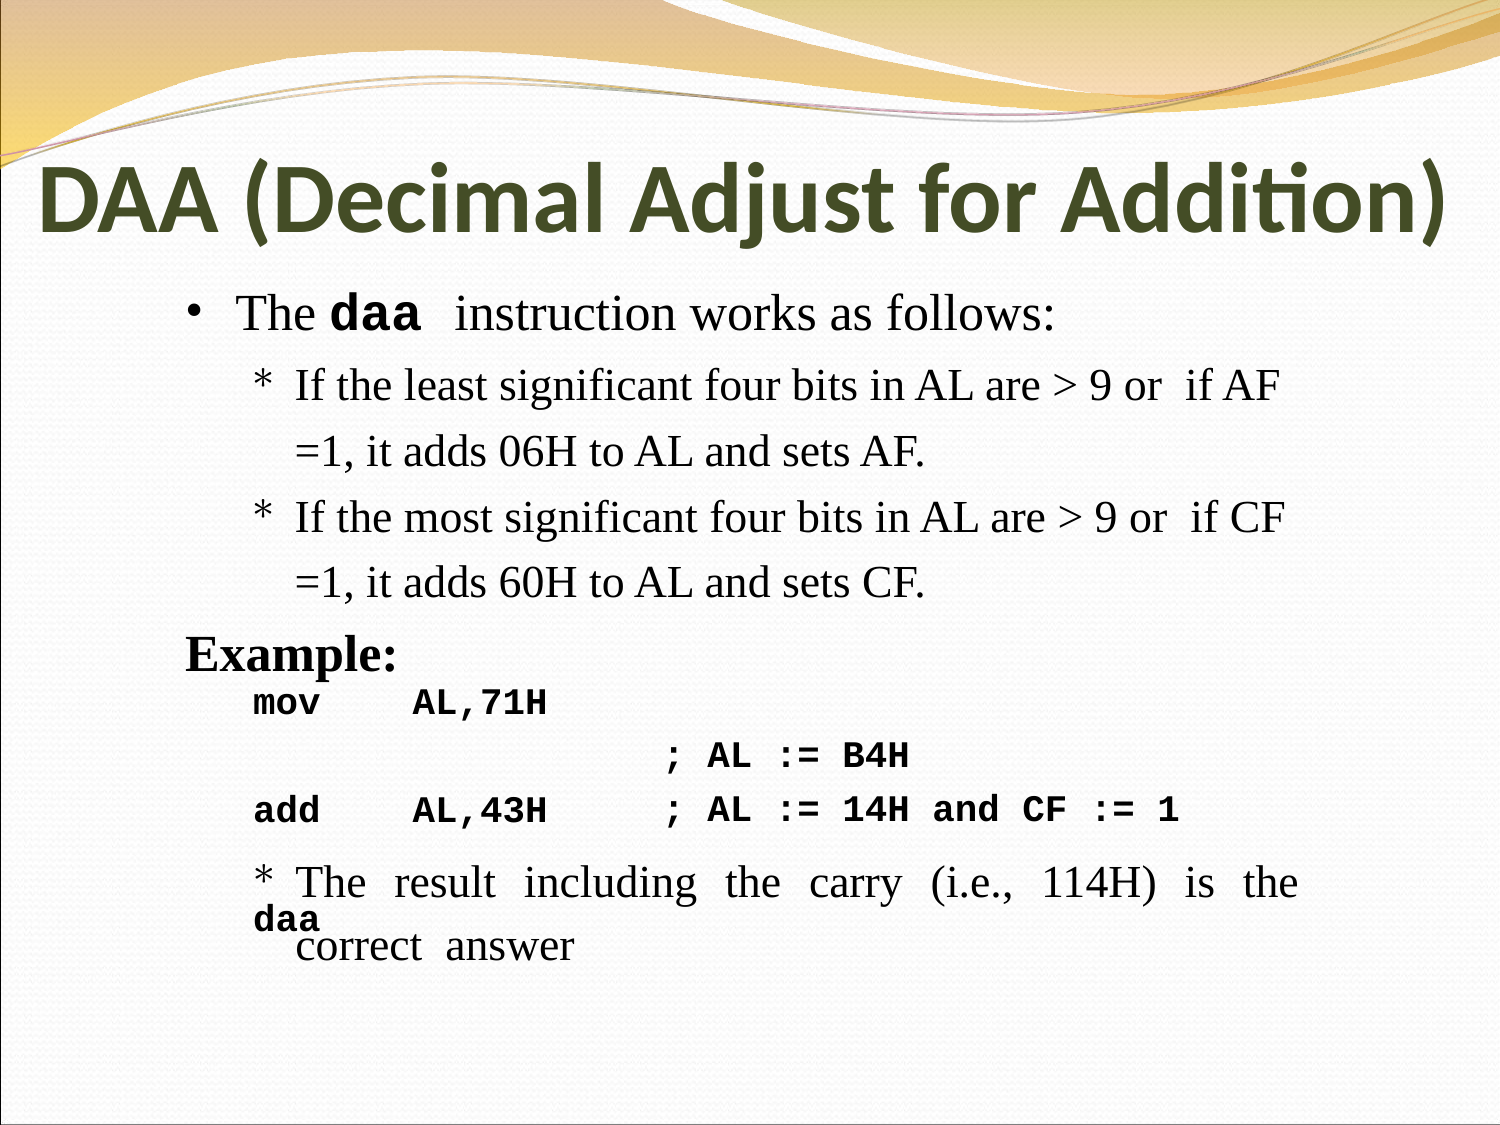

# DAA (Decimal Adjust for Addition)
The daa instruction works as follows:
If the least significant four bits in AL are > 9 or  if AF =1, it adds 06H to AL and sets AF.
If the most significant four bits in AL are > 9 or  if CF =1, it adds 60H to AL and sets CF.
Example:
mov  add  daa
AL,71H  AL,43H
; AL := B4H
; AL := 14H and CF := 1
The result including the carry (i.e., 114H) is the correct  answer